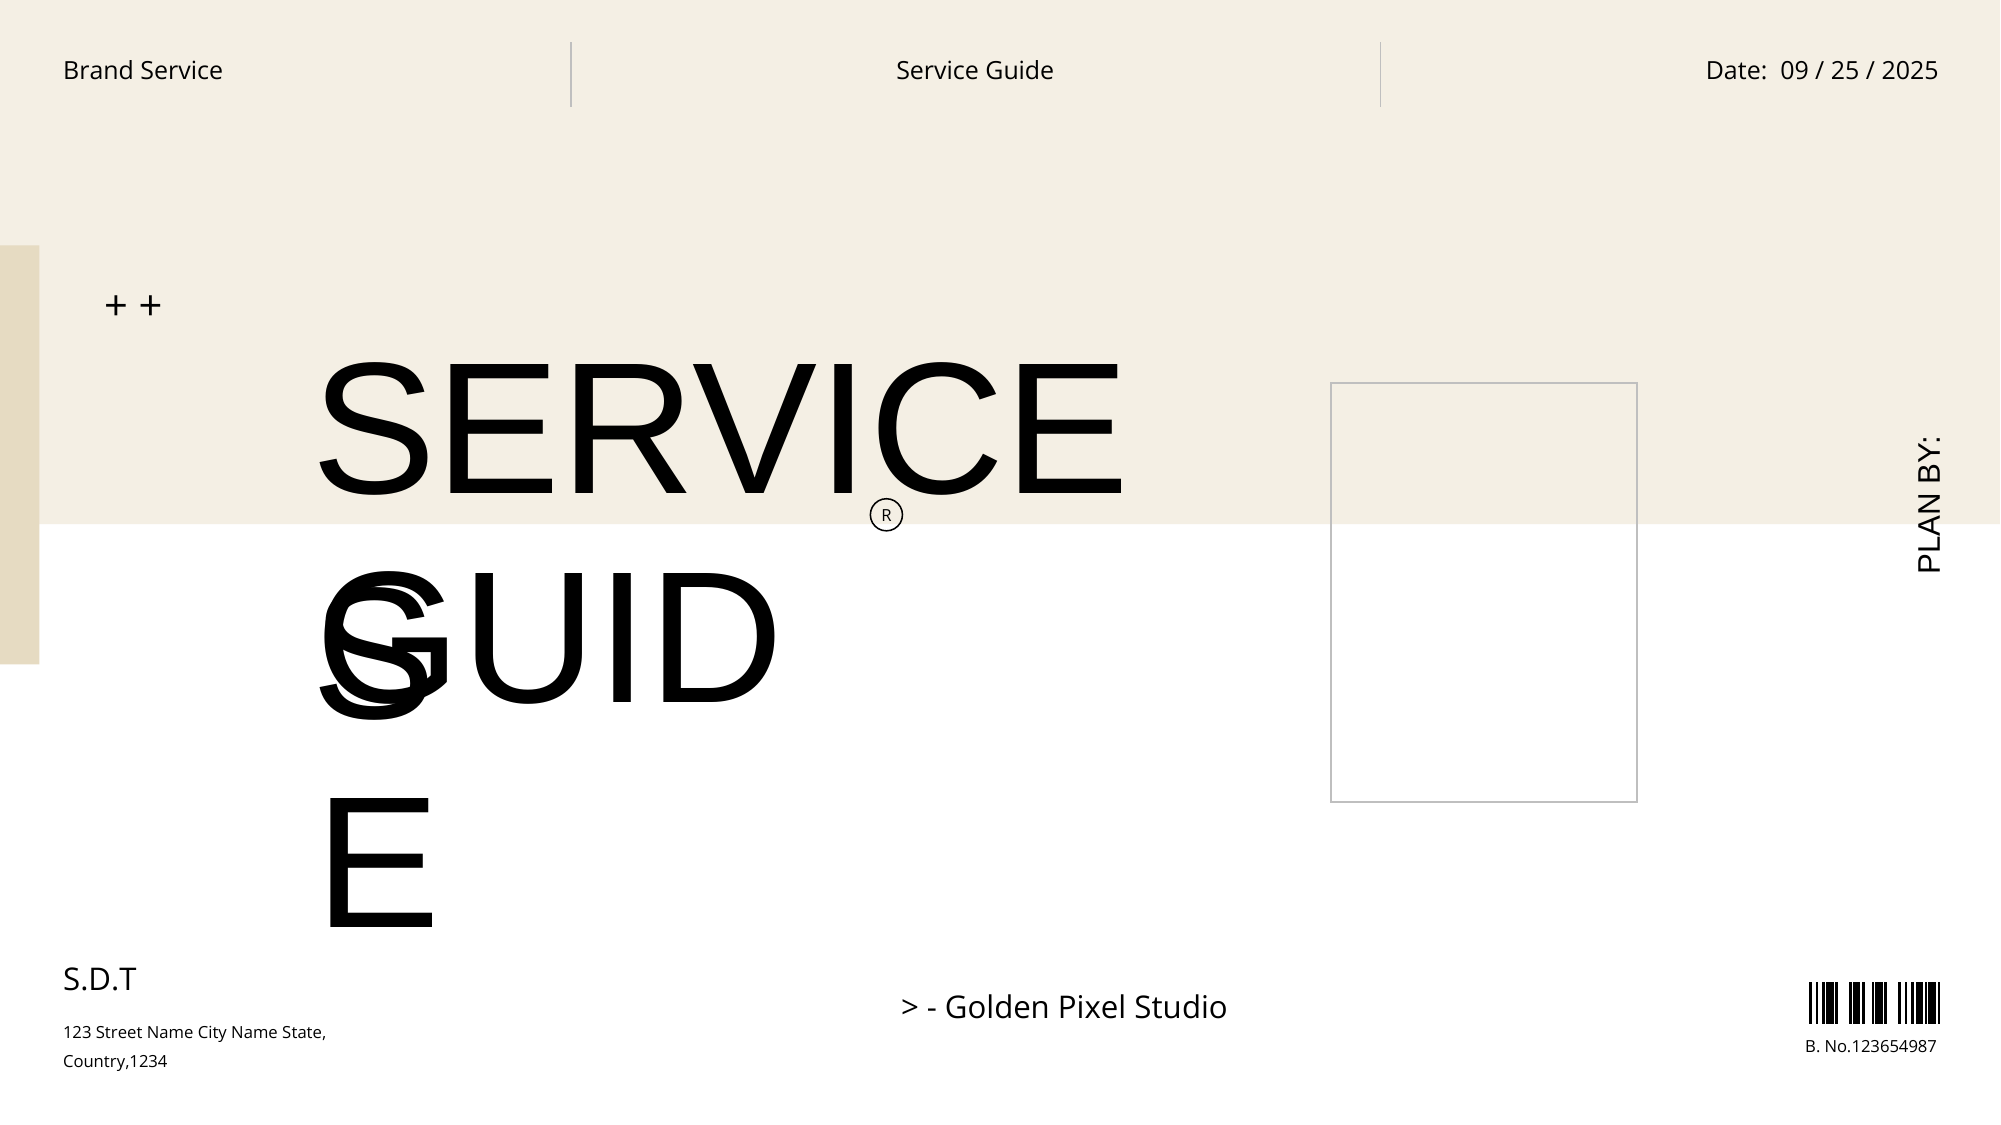

Brand Service
Service Guide
Date:  09 / 25 / 2025

+ +
SERVICES

PLAN BY:
R

GUIDE

S.D.T
> - Golden Pixel Studio
123 Street Name City Name State, Country,1234
B. No.123654987